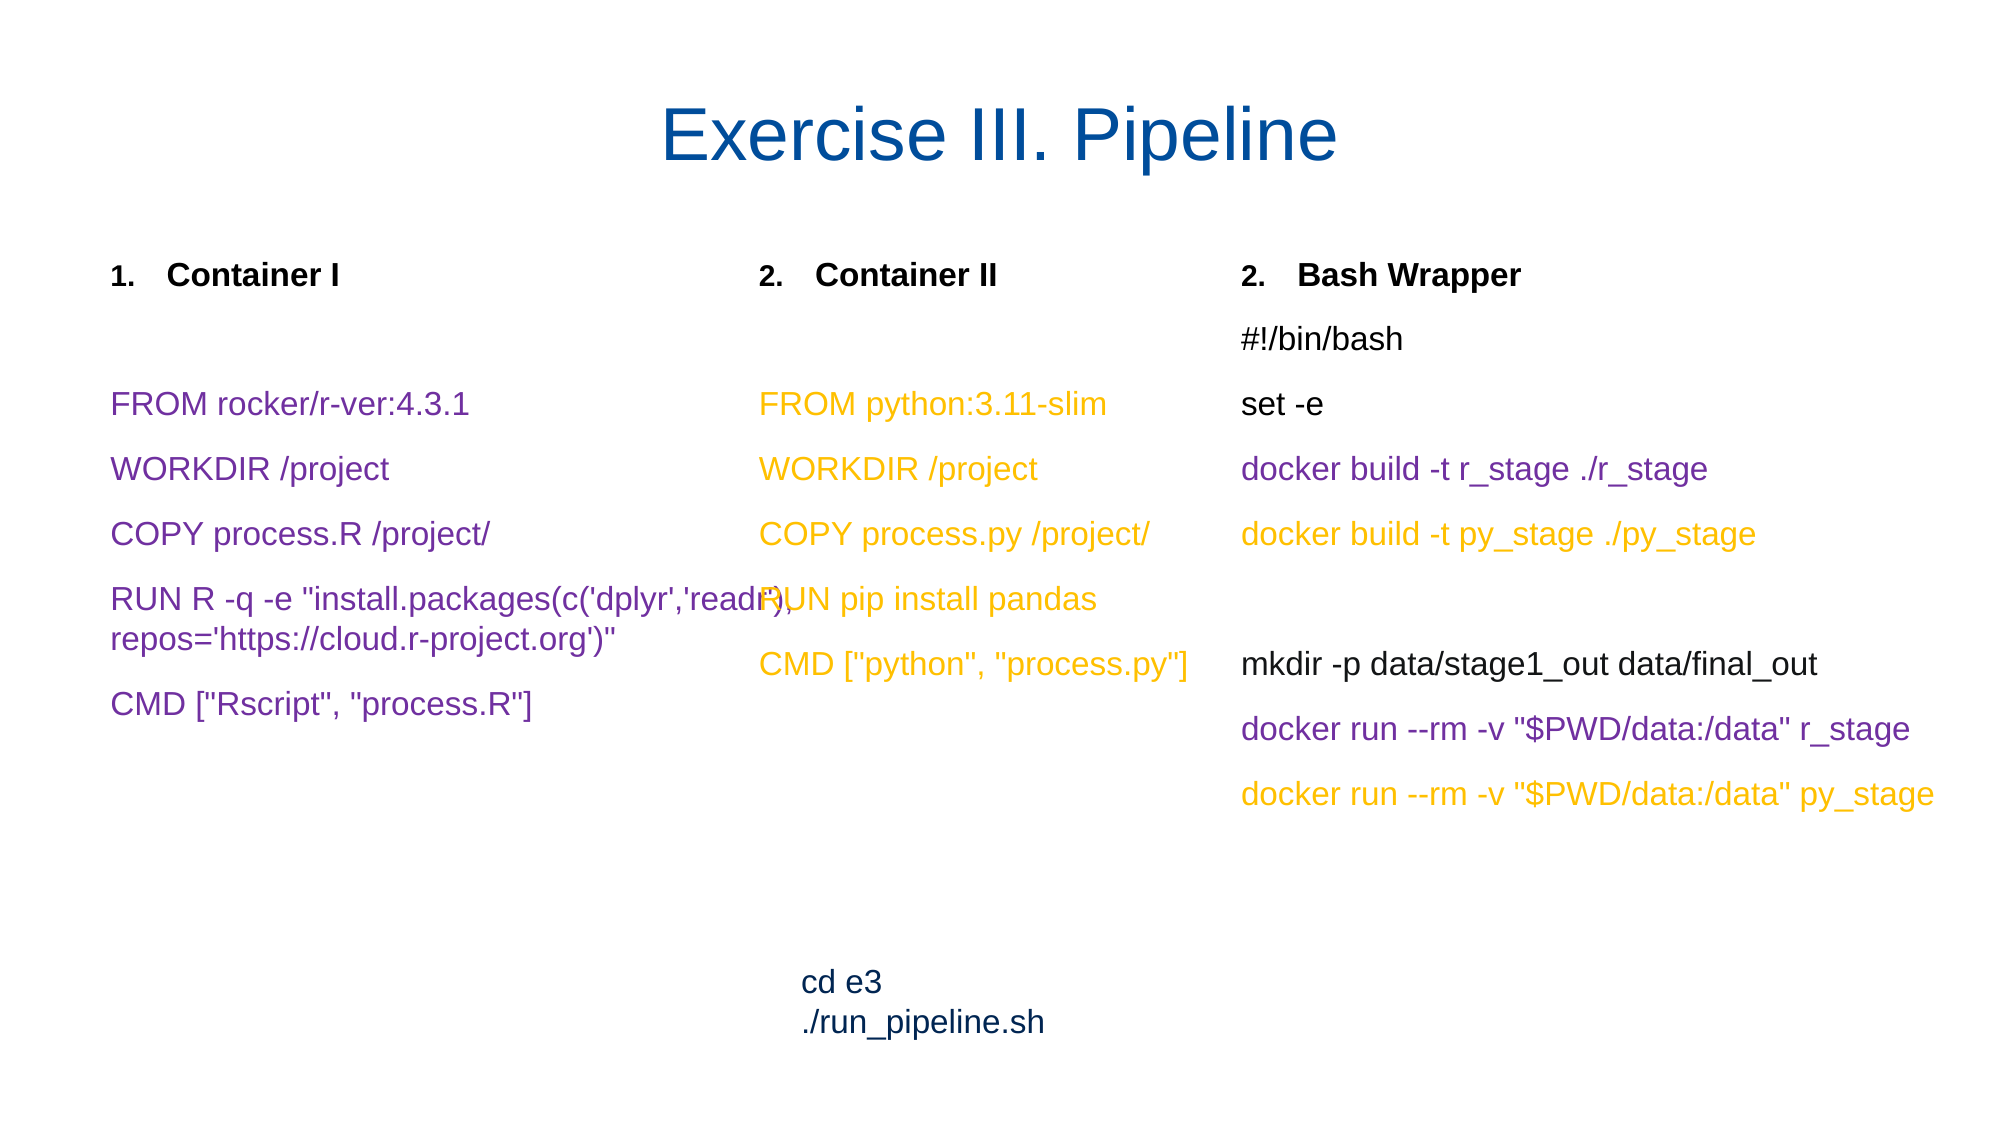

# Exercise III. Pipeline
Container I

FROM rocker/r-ver:4.3.1
WORKDIR /project
COPY process.R /project/
RUN R -q -e "install.packages(c('dplyr','readr'), repos='https://cloud.r-project.org')"
CMD ["Rscript", "process.R"]

Container II

FROM python:3.11-slim
WORKDIR /project
COPY process.py /project/
RUN pip install pandas
CMD ["python", "process.py"]

Bash Wrapper
#!/bin/bash
set -e
docker build -t r_stage ./r_stage
docker build -t py_stage ./py_stage

mkdir -p data/stage1_out data/final_out
docker run --rm -v "$PWD/data:/data" r_stage
docker run --rm -v "$PWD/data:/data" py_stage

cd e3
./run_pipeline.sh